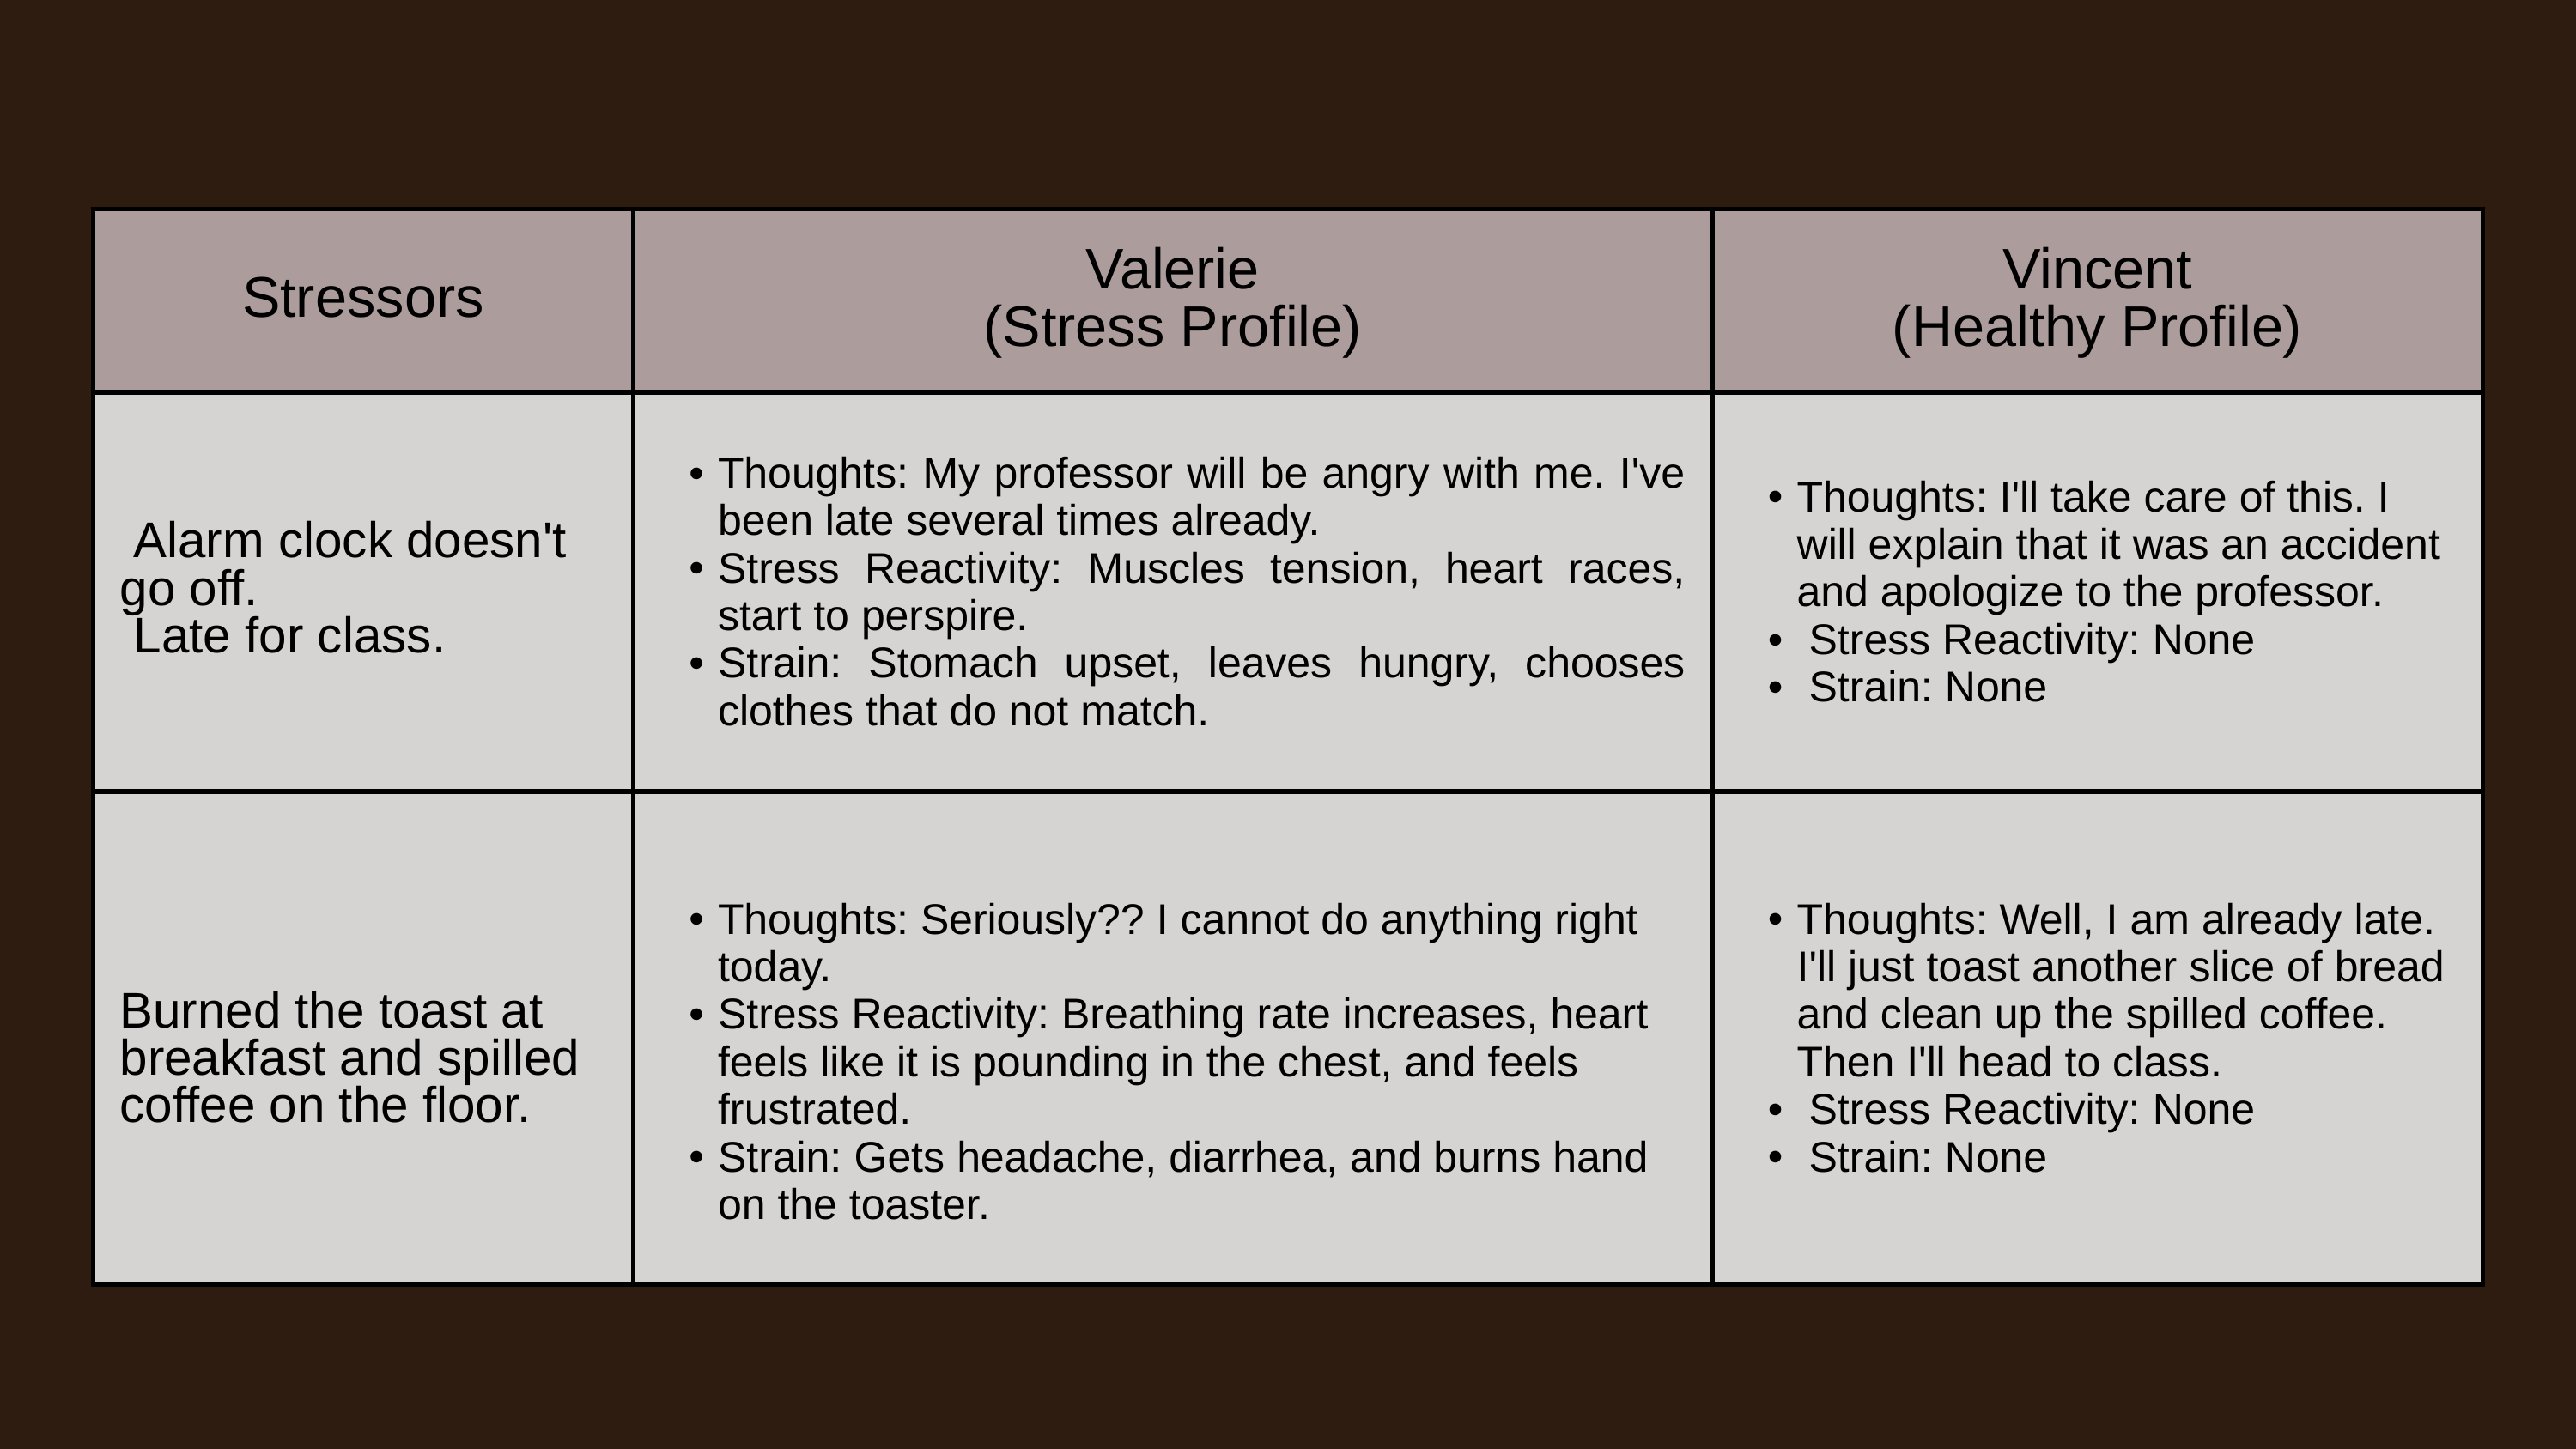

| Stressors | Valerie (Stress Profile) | Vincent (Healthy Profile) |
| --- | --- | --- |
| Alarm clock doesn't go off. Late for class. | Thoughts: My professor will be angry with me. I've been late several times already. Stress Reactivity: Muscles tension, heart races, start to perspire. Strain: Stomach upset, leaves hungry, chooses clothes that do not match. | Thoughts: I'll take care of this. I will explain that it was an accident and apologize to the professor. Stress Reactivity: None Strain: None |
| Burned the toast at breakfast and spilled coffee on the floor. | Thoughts: Seriously?? I cannot do anything right today. Stress Reactivity: Breathing rate increases, heart feels like it is pounding in the chest, and feels frustrated. Strain: Gets headache, diarrhea, and burns hand on the toaster. | Thoughts: Well, I am already late. I'll just toast another slice of bread and clean up the spilled coffee. Then I'll head to class. Stress Reactivity: None Strain: None |